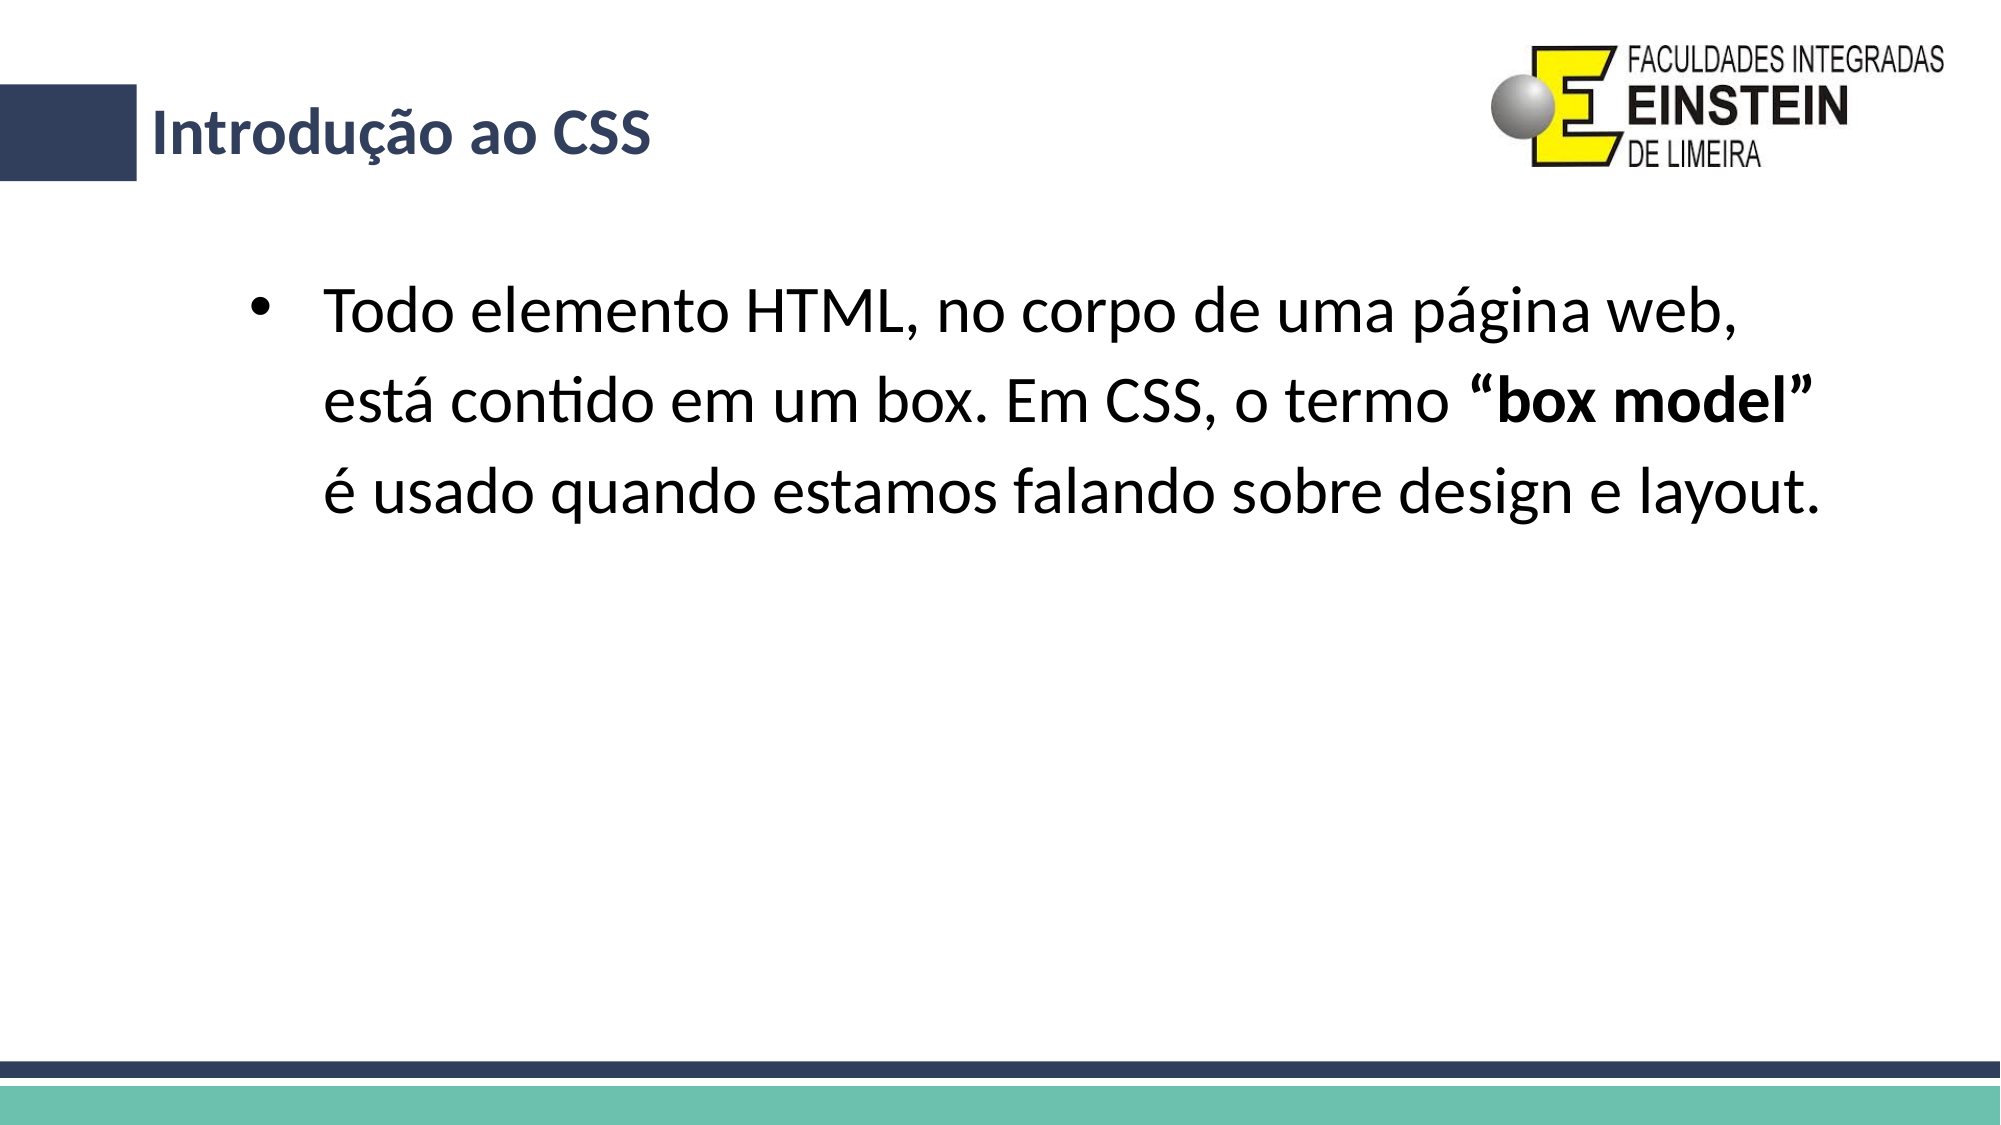

# Introdução ao CSS
Todo elemento HTML, no corpo de uma página web, está contido em um box. Em CSS, o termo “box model” é usado quando estamos falando sobre design e layout.